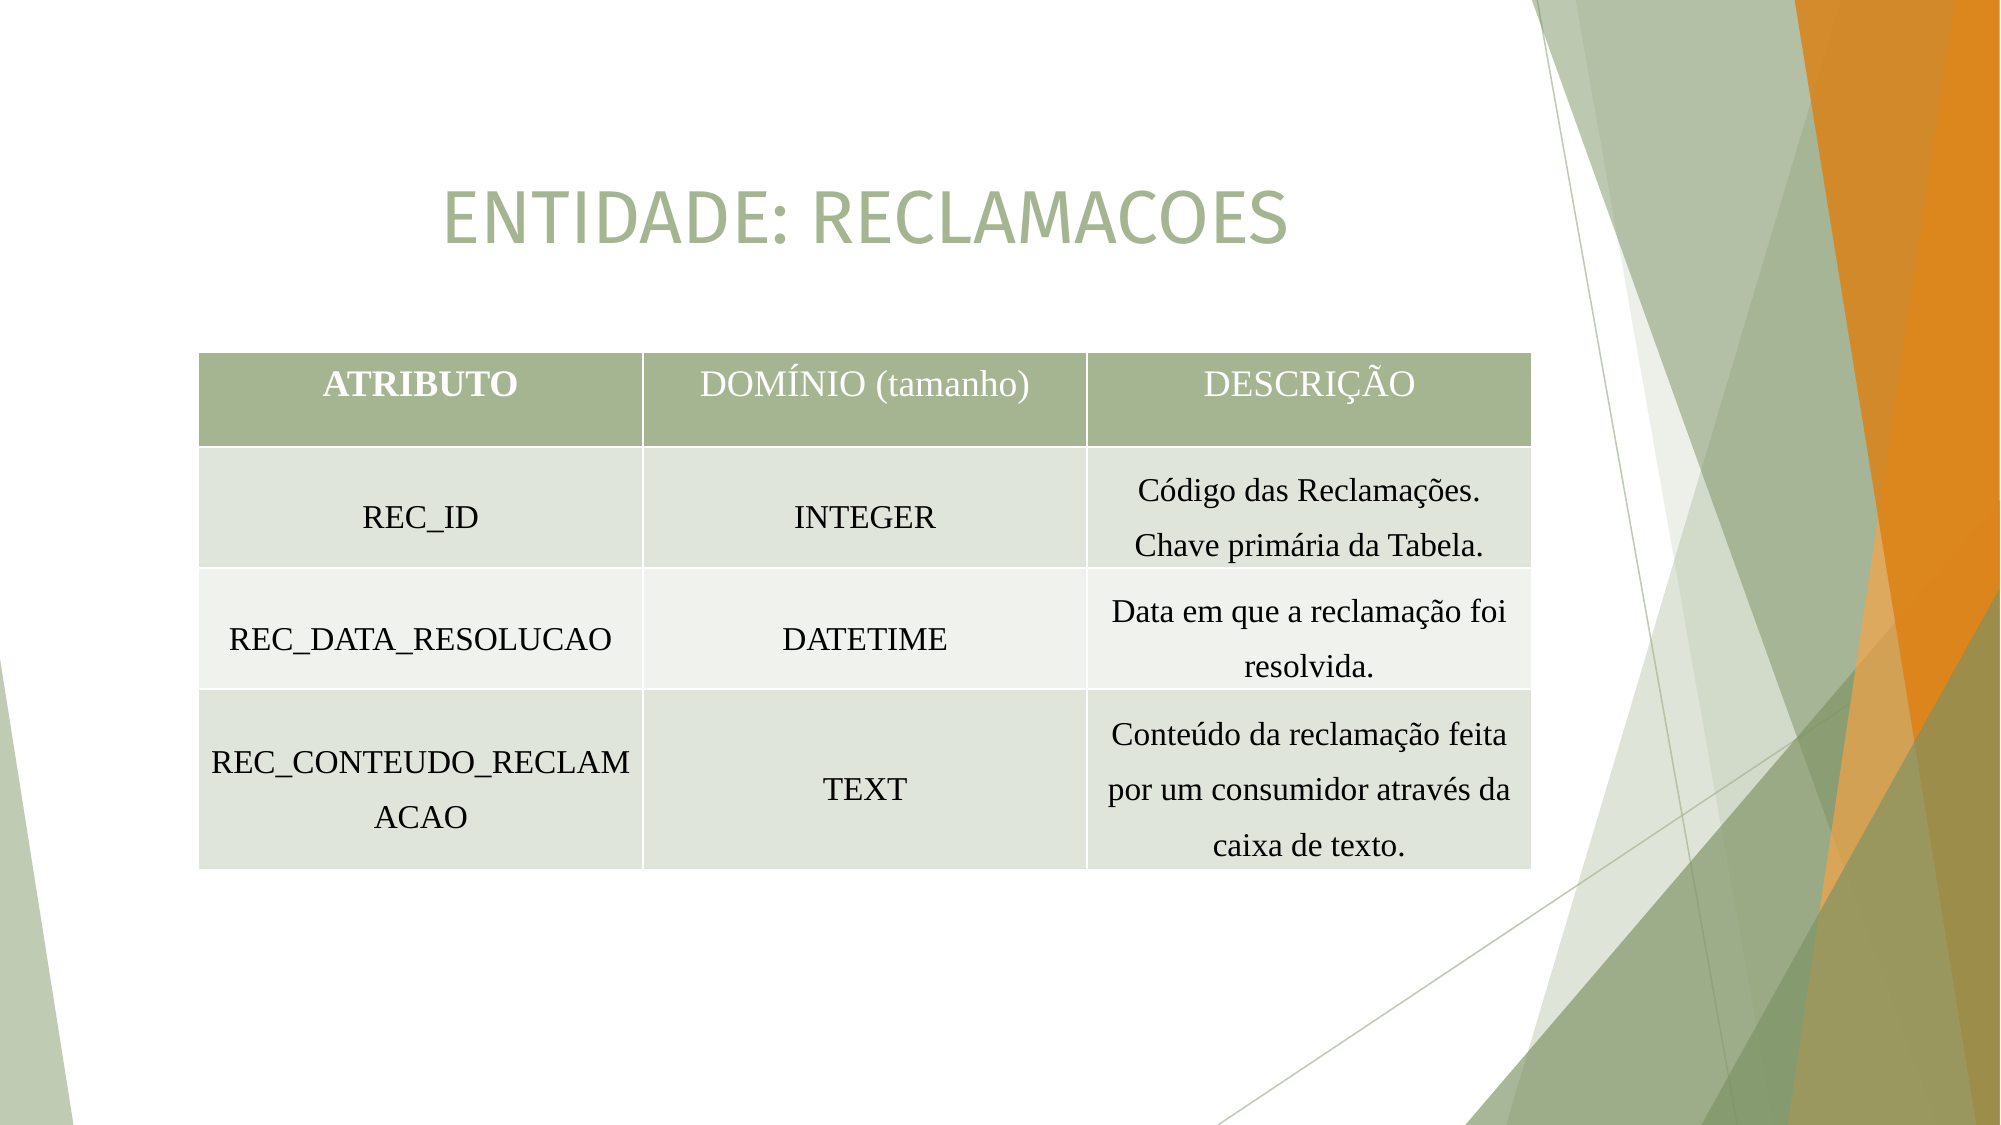

# ENTIDADE: RECLAMACOES
| ATRIBUTO | DOMÍNIO (tamanho) | DESCRIÇÃO |
| --- | --- | --- |
| REC\_ID | INTEGER | Código das Reclamações. Chave primária da Tabela. |
| REC\_DATA\_RESOLUCAO | DATETIME | Data em que a reclamação foi resolvida. |
| REC\_CONTEUDO\_RECLAMACAO | TEXT | Conteúdo da reclamação feita por um consumidor através da caixa de texto. |